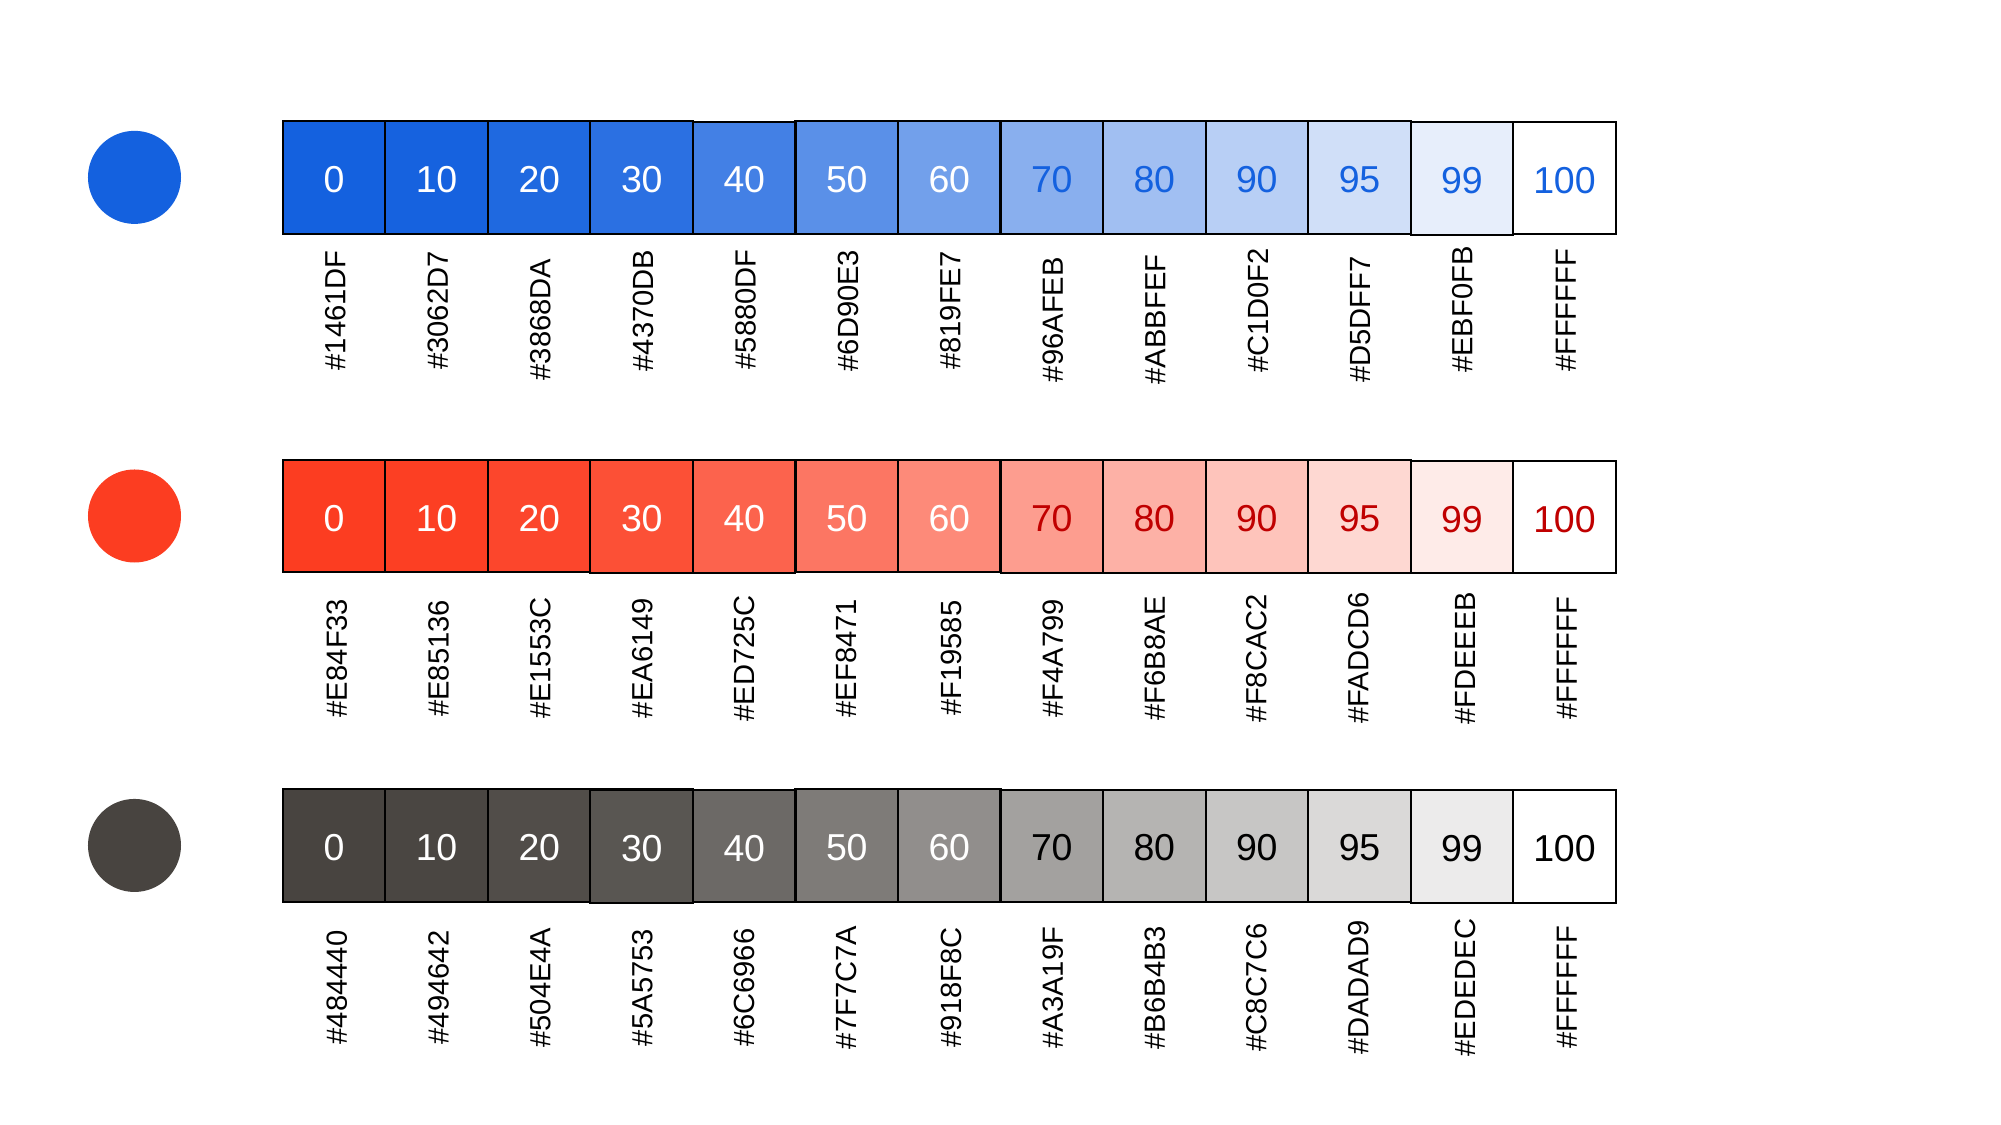

0
10
20
50
60
30
70
80
90
95
40
100
99

#5880DF
#EBF0FB
#1461DF
#3062D7
#4370DB
#6D90E3
#819FE7
#C1D0F2
#FFFFFF
#ABBFEF
#D5DFF7
#3868DA
#96AFEB
0
10
20
50
60
30
70
80
90
95
40
100
99

#FFFFFF
#FADCD6
#FDEEEB
#F4A799
#F6B8AE
#F8CAC2
#EF8471
#F19585
#E1553C
#EA6149
#ED725C
#E84F33
#E85136
0
10
20
50
60
30
70
80
90
95
40
100
99

#FFFFFF
#DADAD9
#EDEDEC
#A3A19F
#B6B4B3
#C8C7C6
#7F7C7A
#918F8C
#504E4A
#5A5753
#6C6966
#484440
#494642